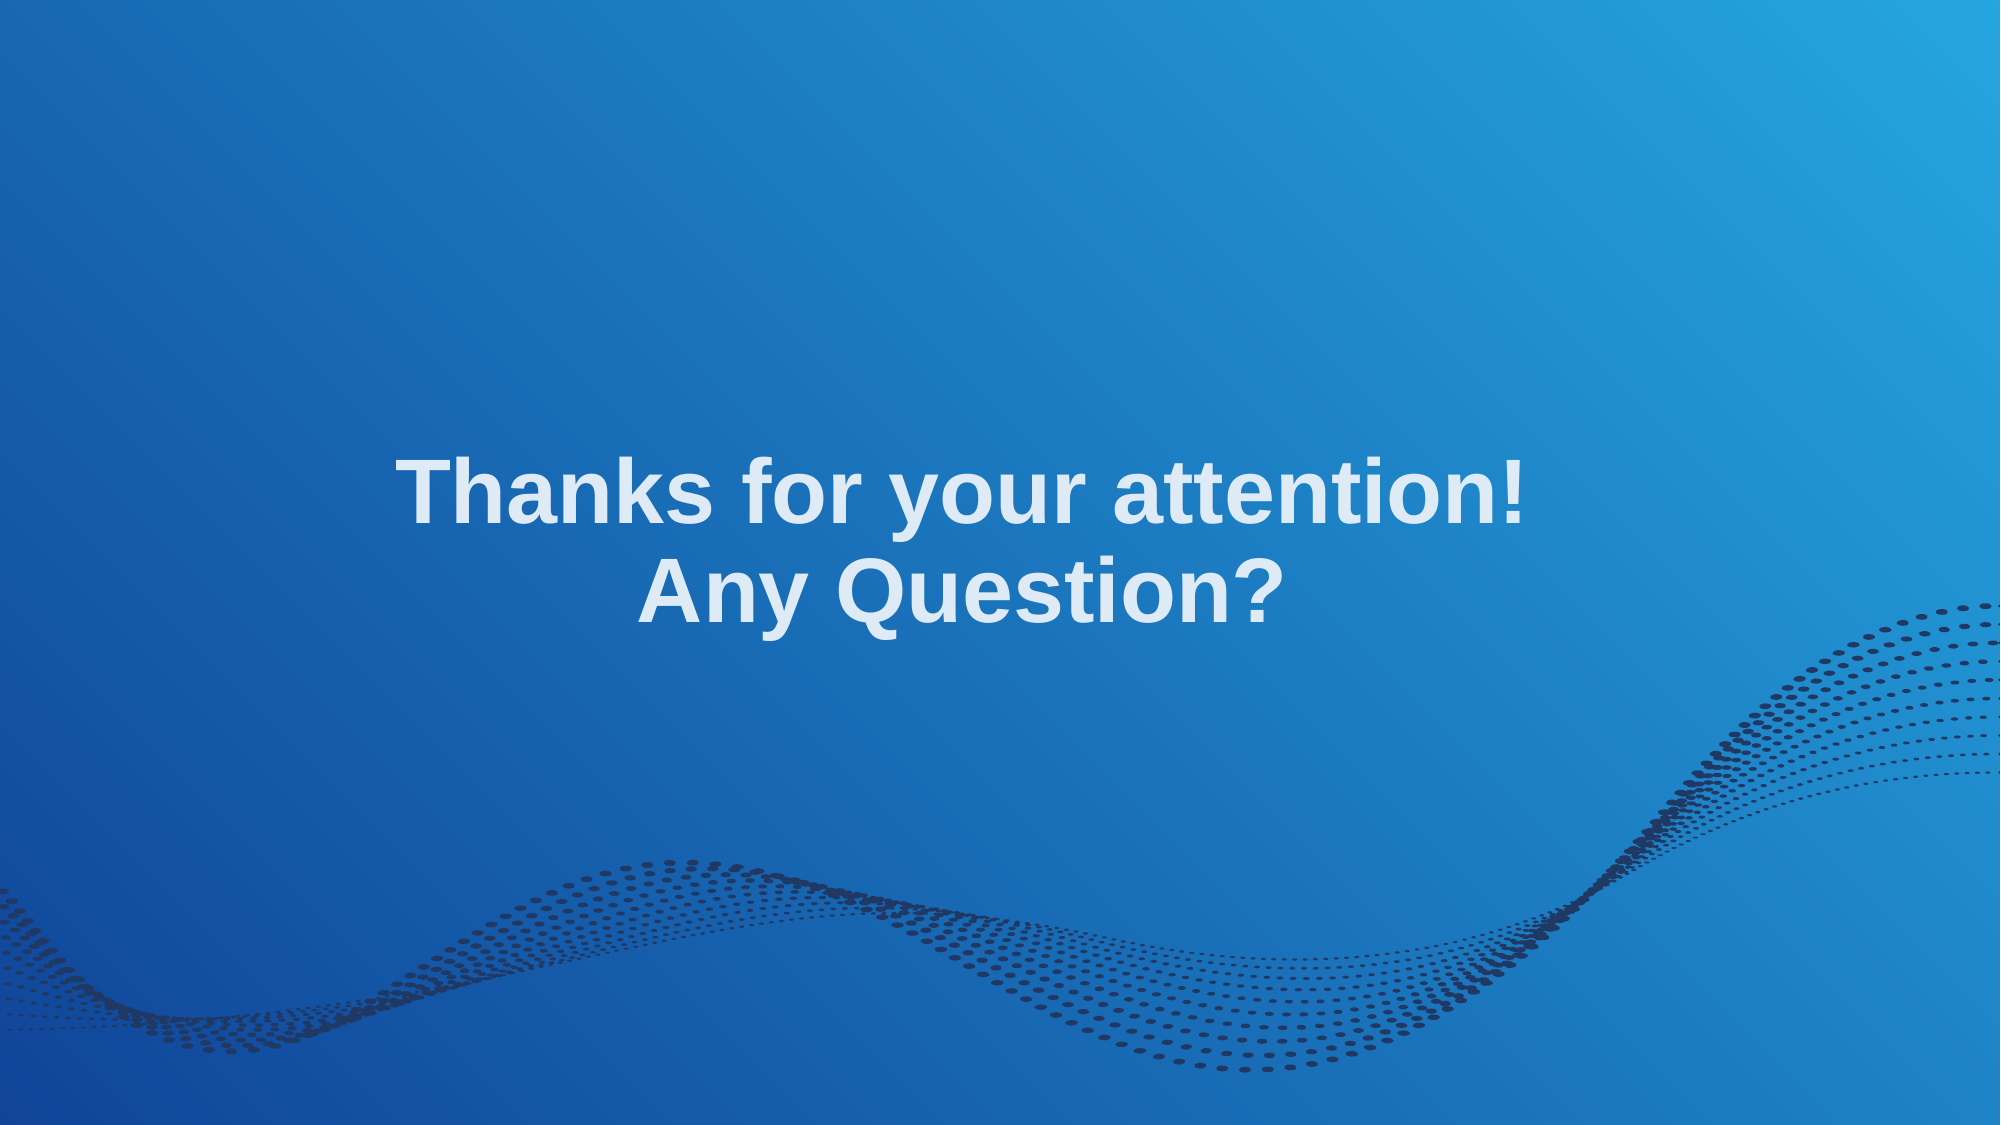

# Thanks for your attention! Any Question?